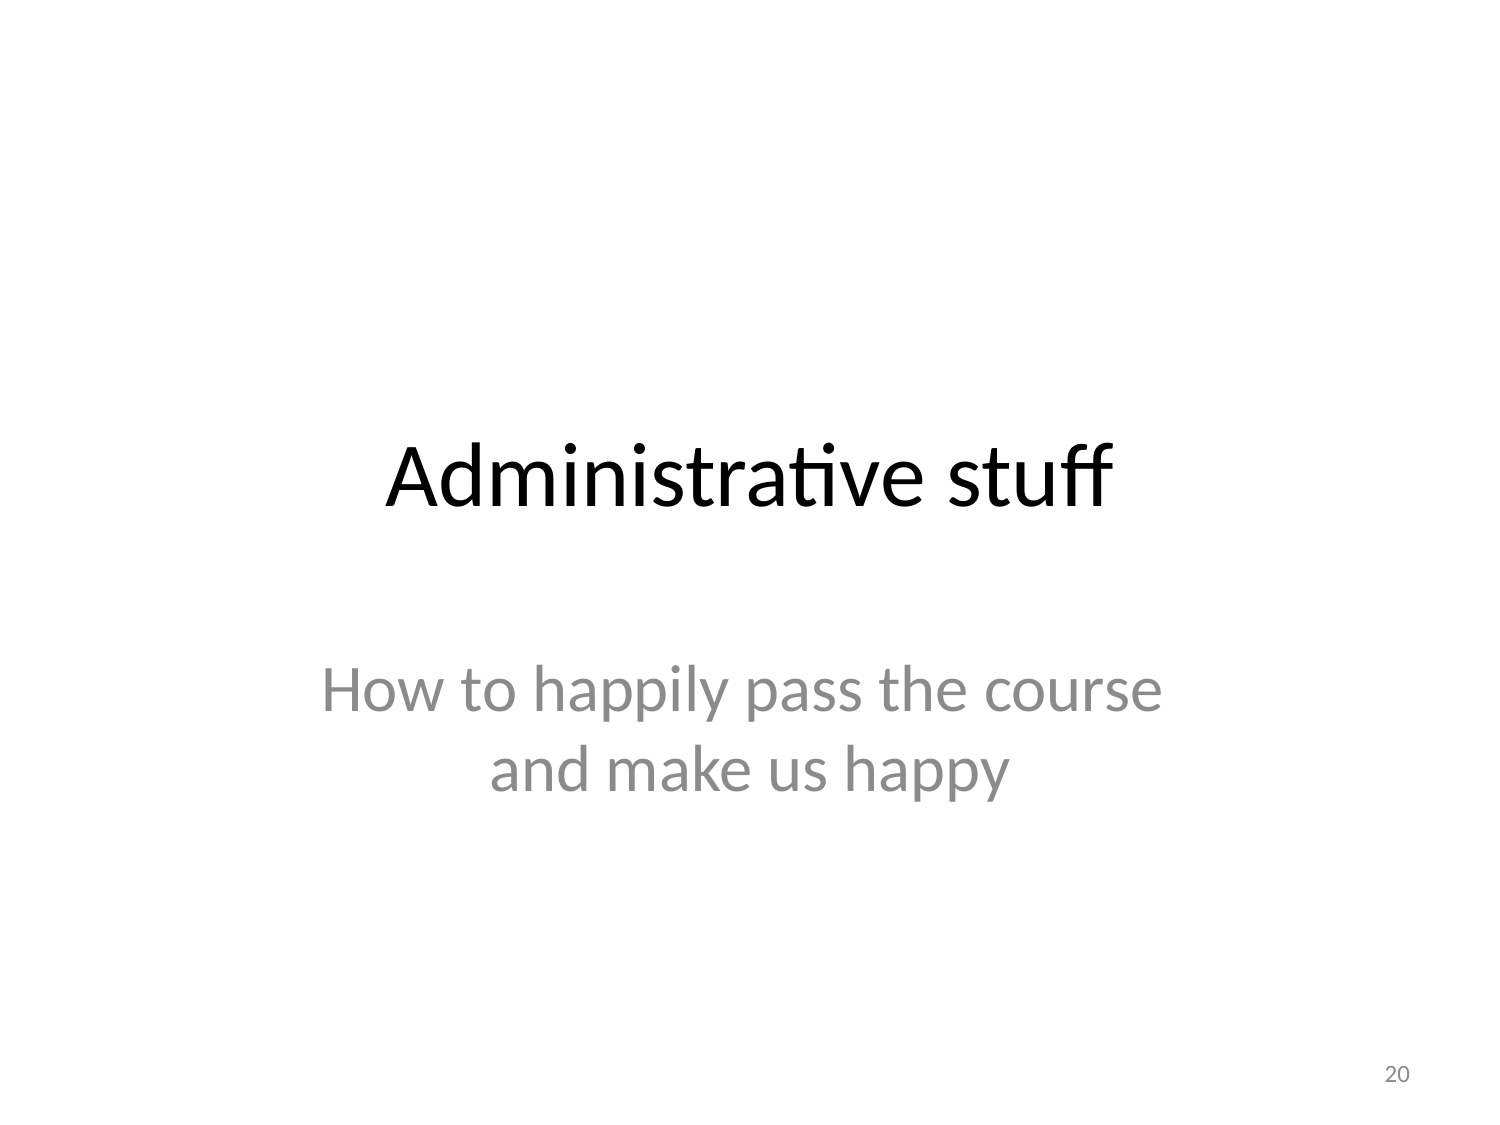

# Administrative stuff
How to happily pass the course
and make us happy
20